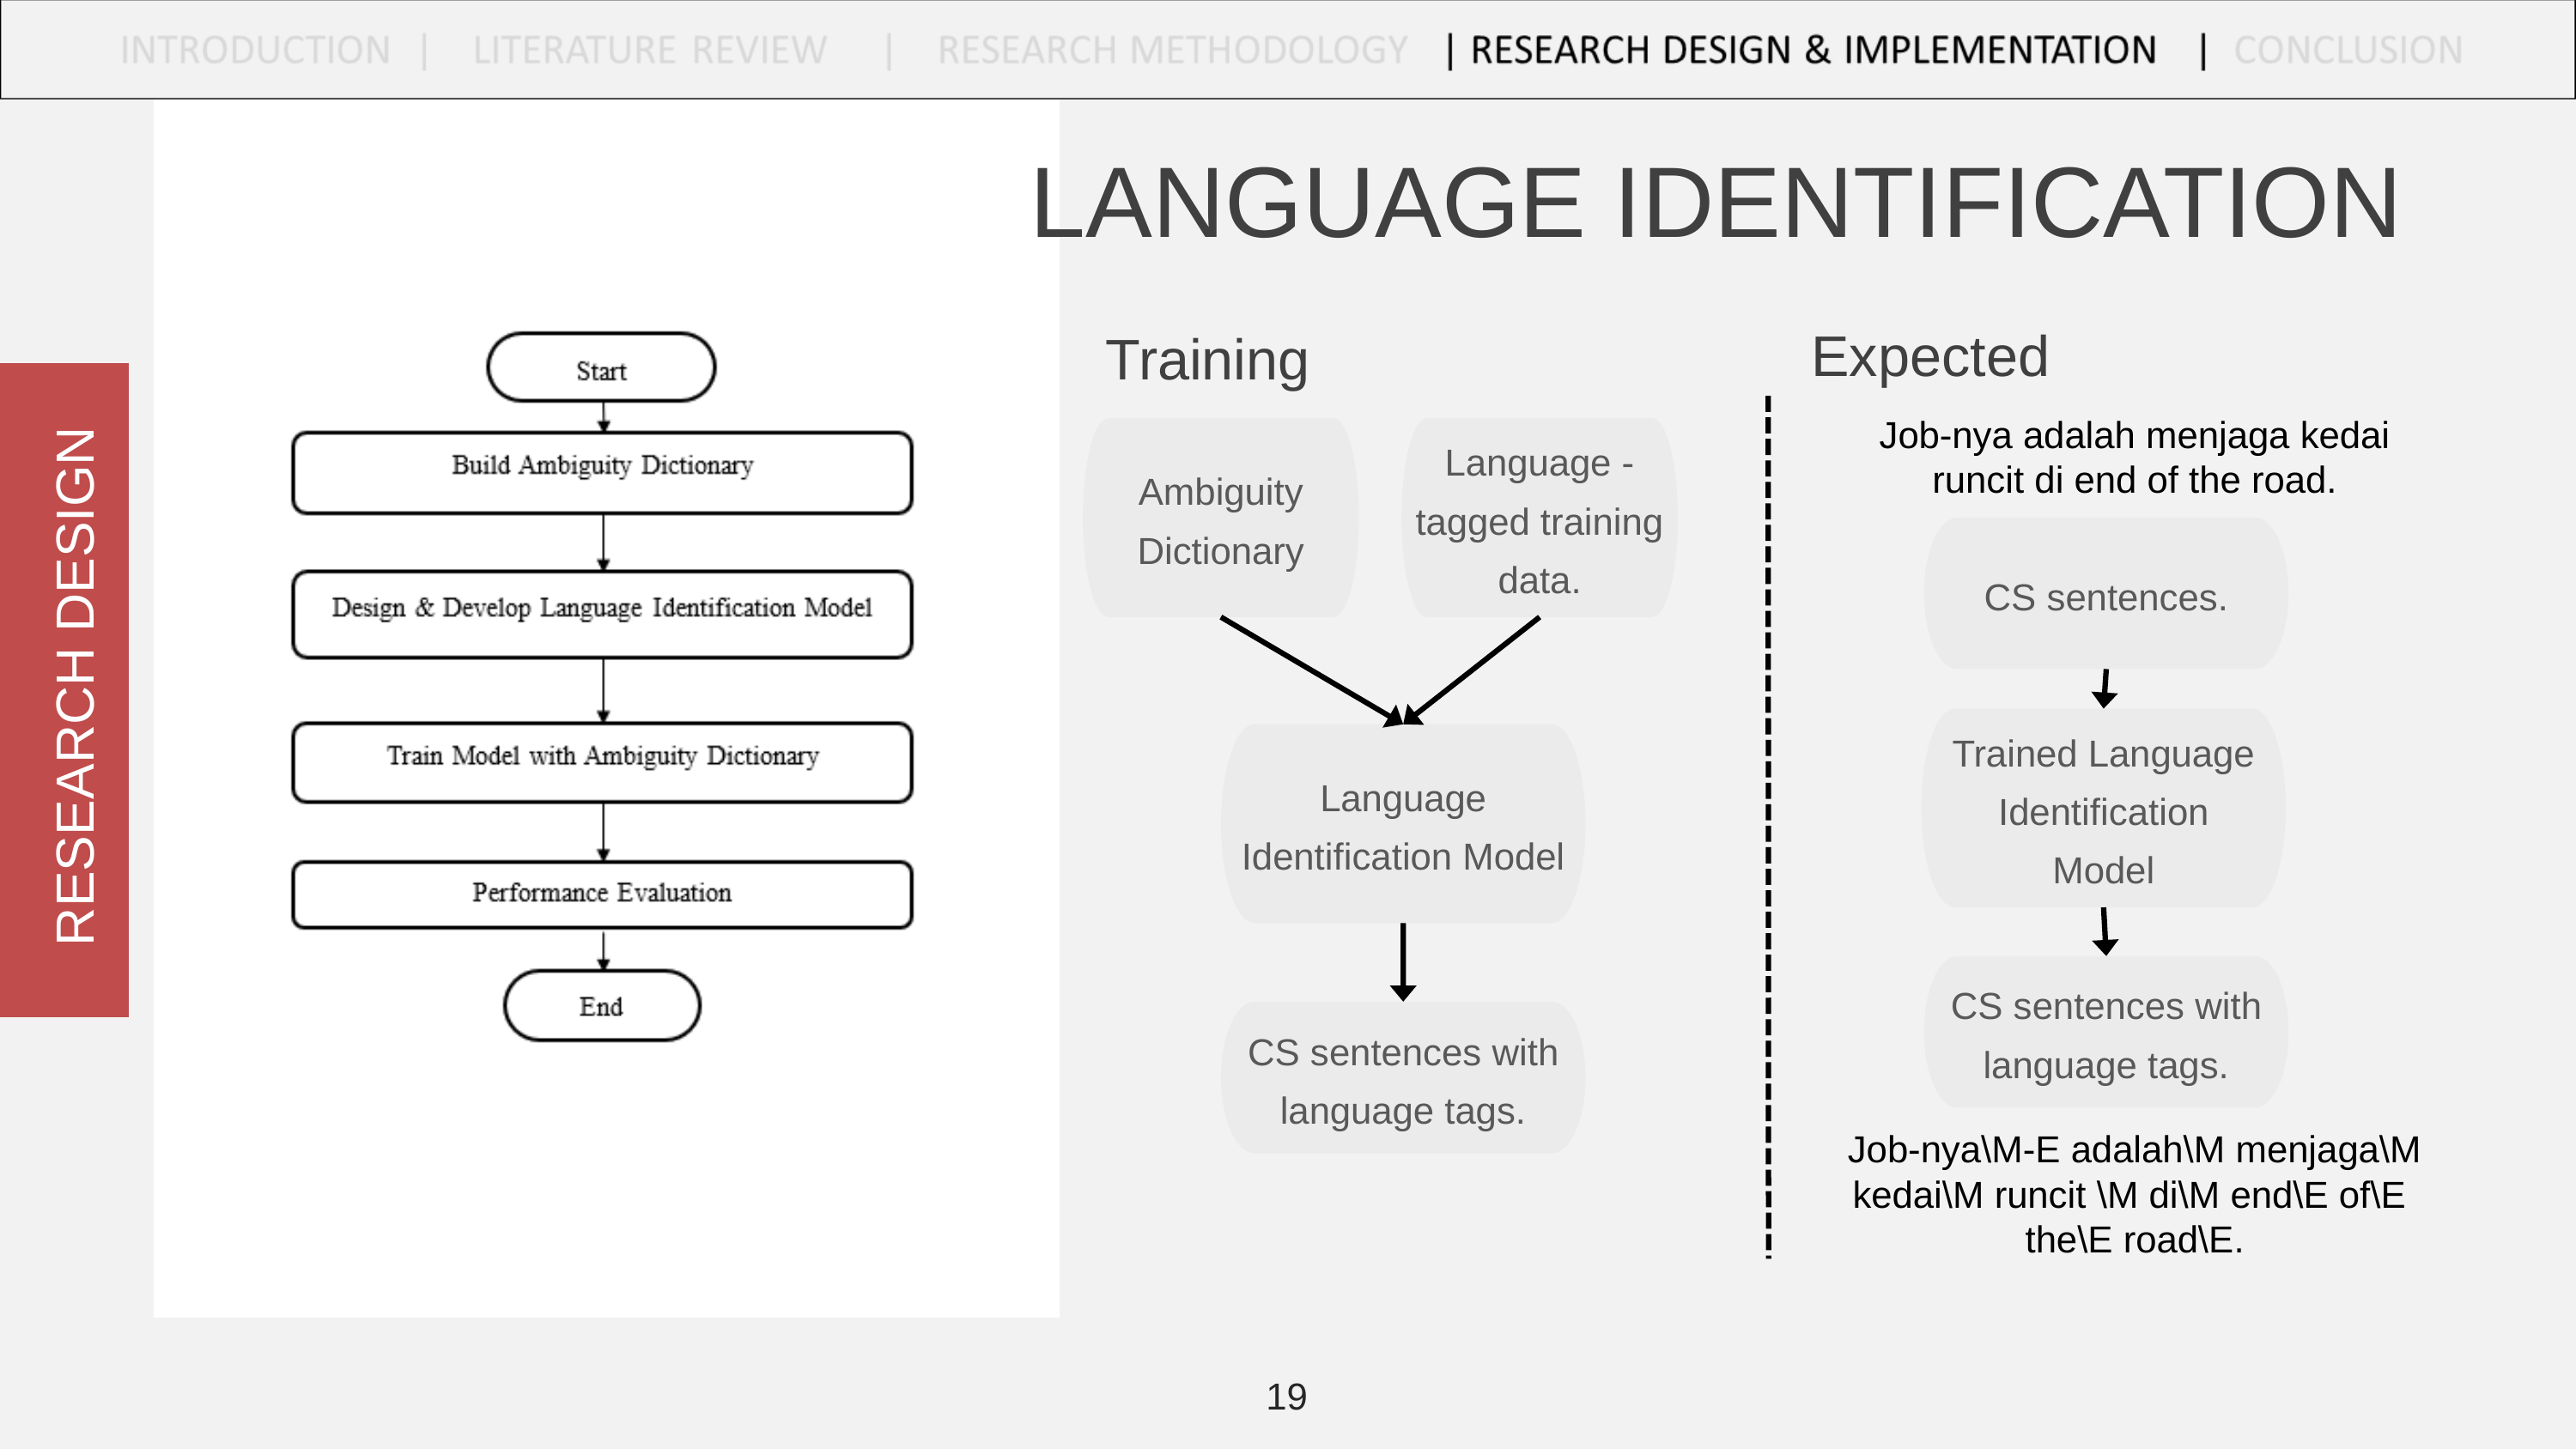

LANGUAGE IDENTIFICATION

Expected

RESEARCH DESIGN
Training

Job-nya adalah menjaga kedai runcit di end of the road.

Ambiguity Dictionary

Language -tagged training data.

CS sentences.

Trained Language Identification
Model

Language Identification Model

CS sentences with language tags.

CS sentences with language tags.
Job-nya\M-E adalah\M menjaga\M kedai\M runcit \M di\M end\E of\E  the\E road\E.

19